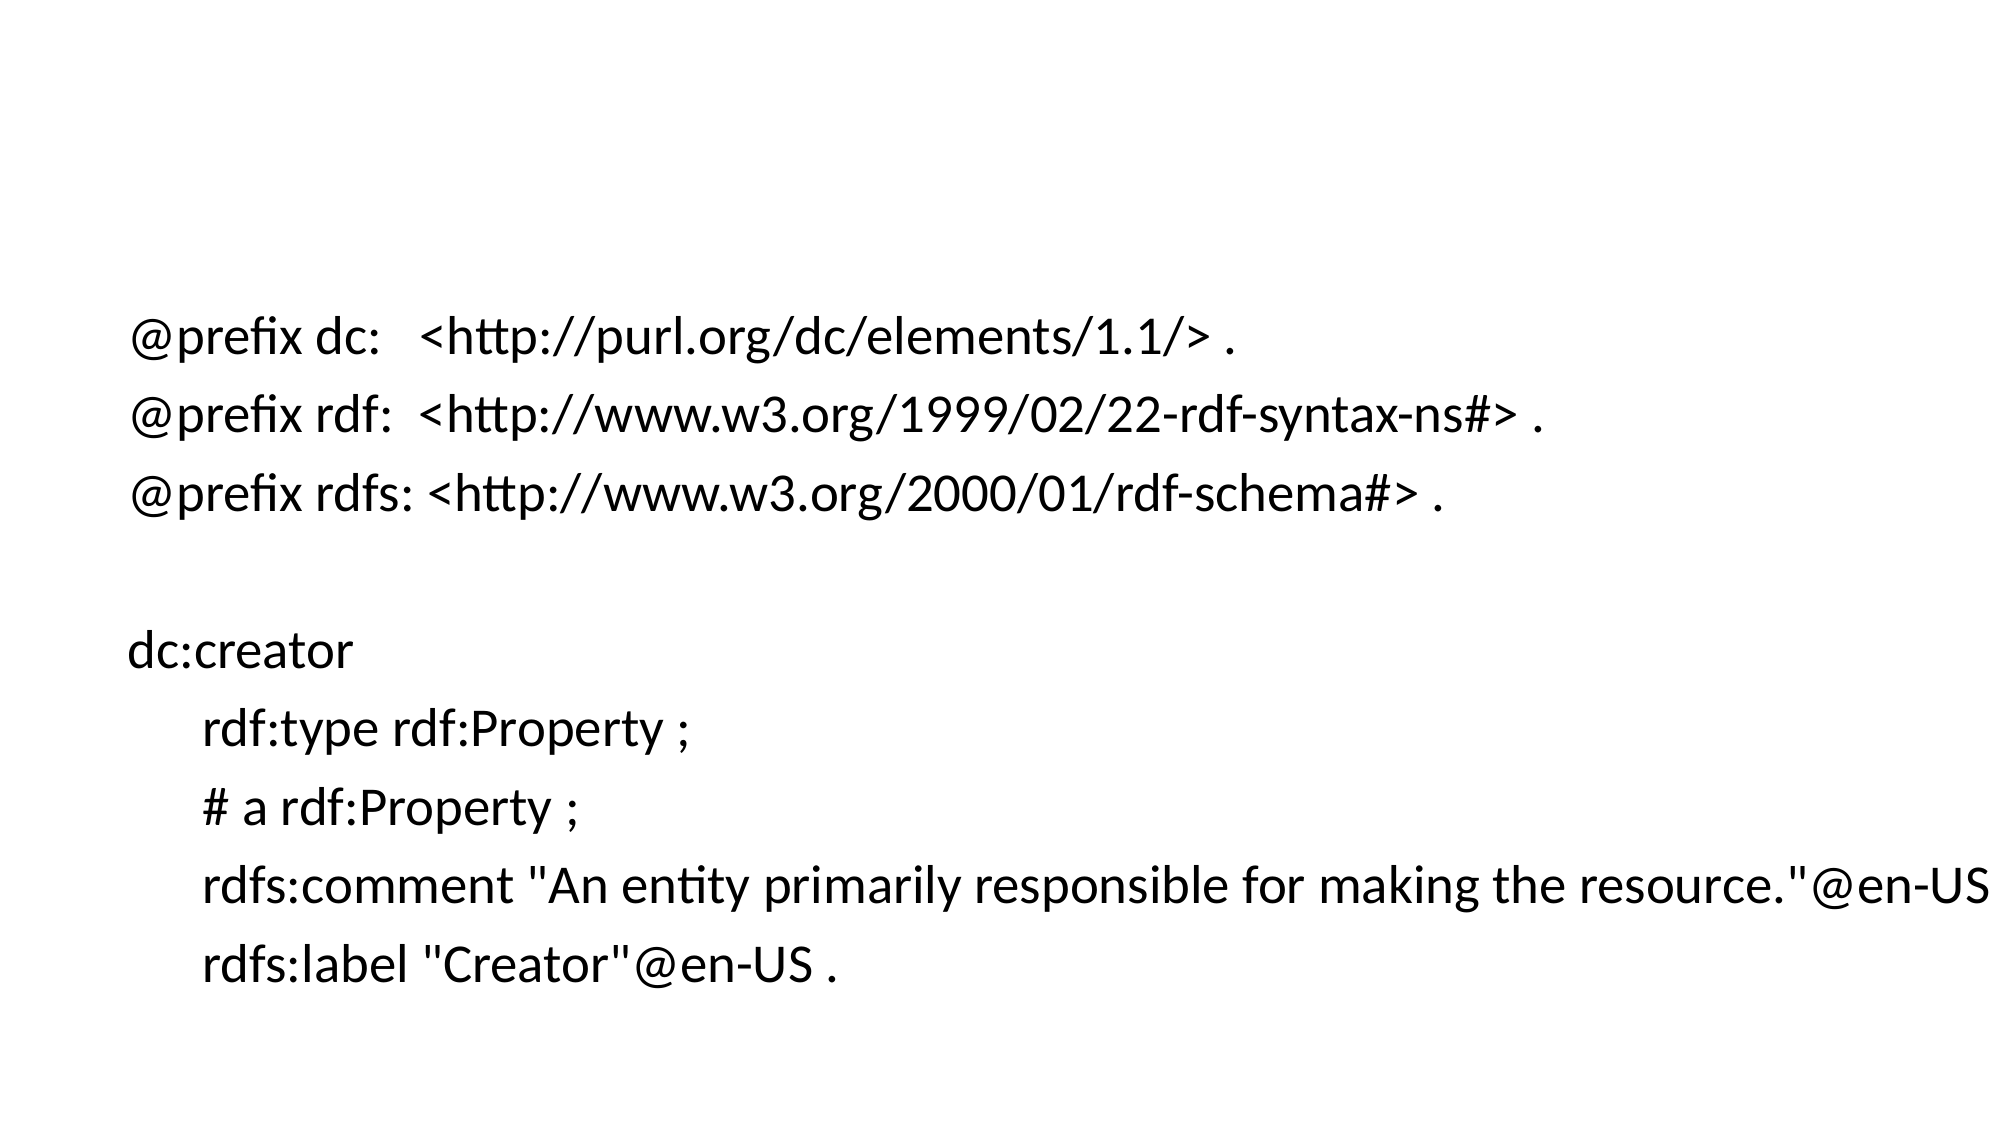

#
@prefix dc:   <http://purl.org/dc/elements/1.1/> .
@prefix rdf:  <http://www.w3.org/1999/02/22-rdf-syntax-ns#> .
@prefix rdfs: <http://www.w3.org/2000/01/rdf-schema#> .

dc:creator
      rdf:type rdf:Property ;
      # a rdf:Property ;
      rdfs:comment "An entity primarily responsible for making the resource."@en-US ;
      rdfs:label "Creator"@en-US .